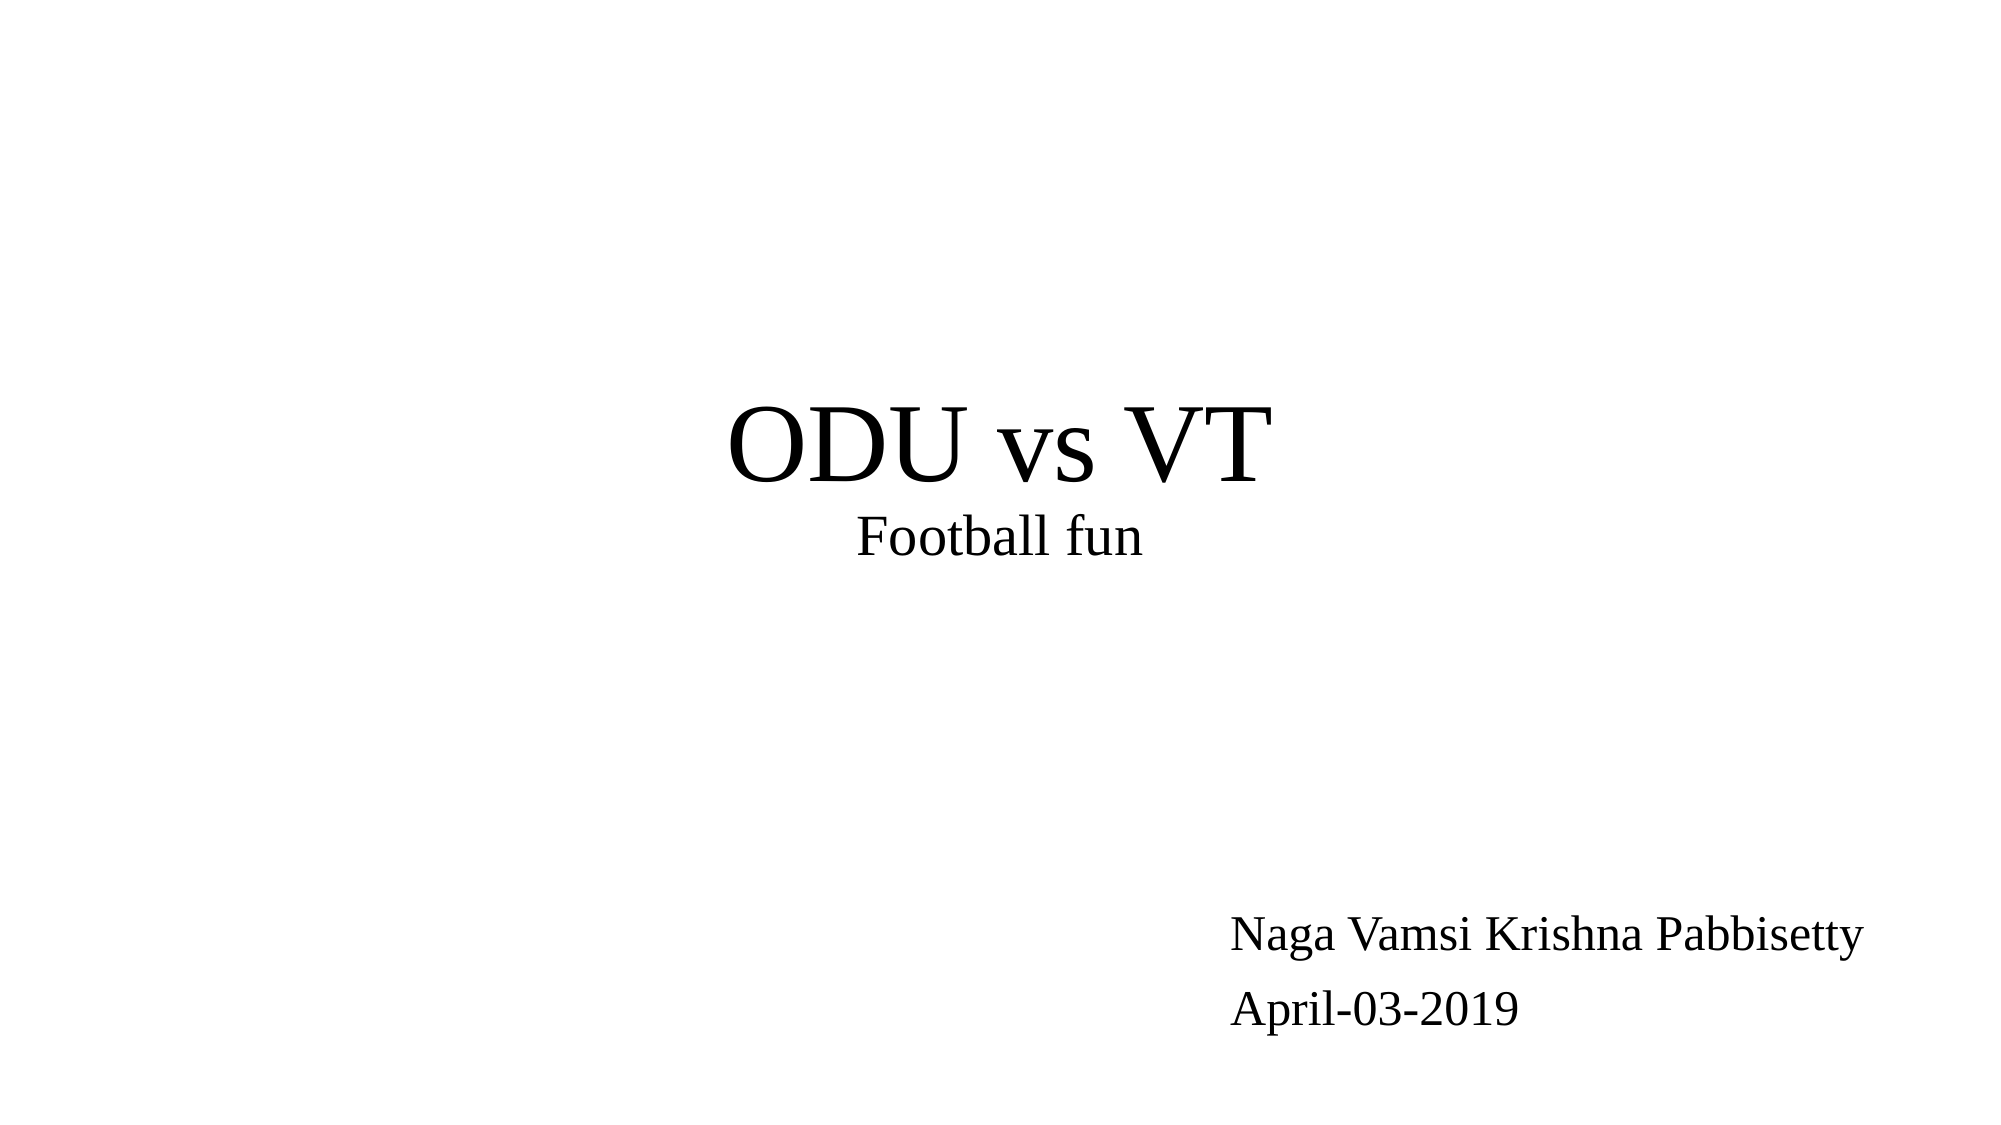

# ODU vs VT Football fun
Naga Vamsi Krishna Pabbisetty
April-03-2019